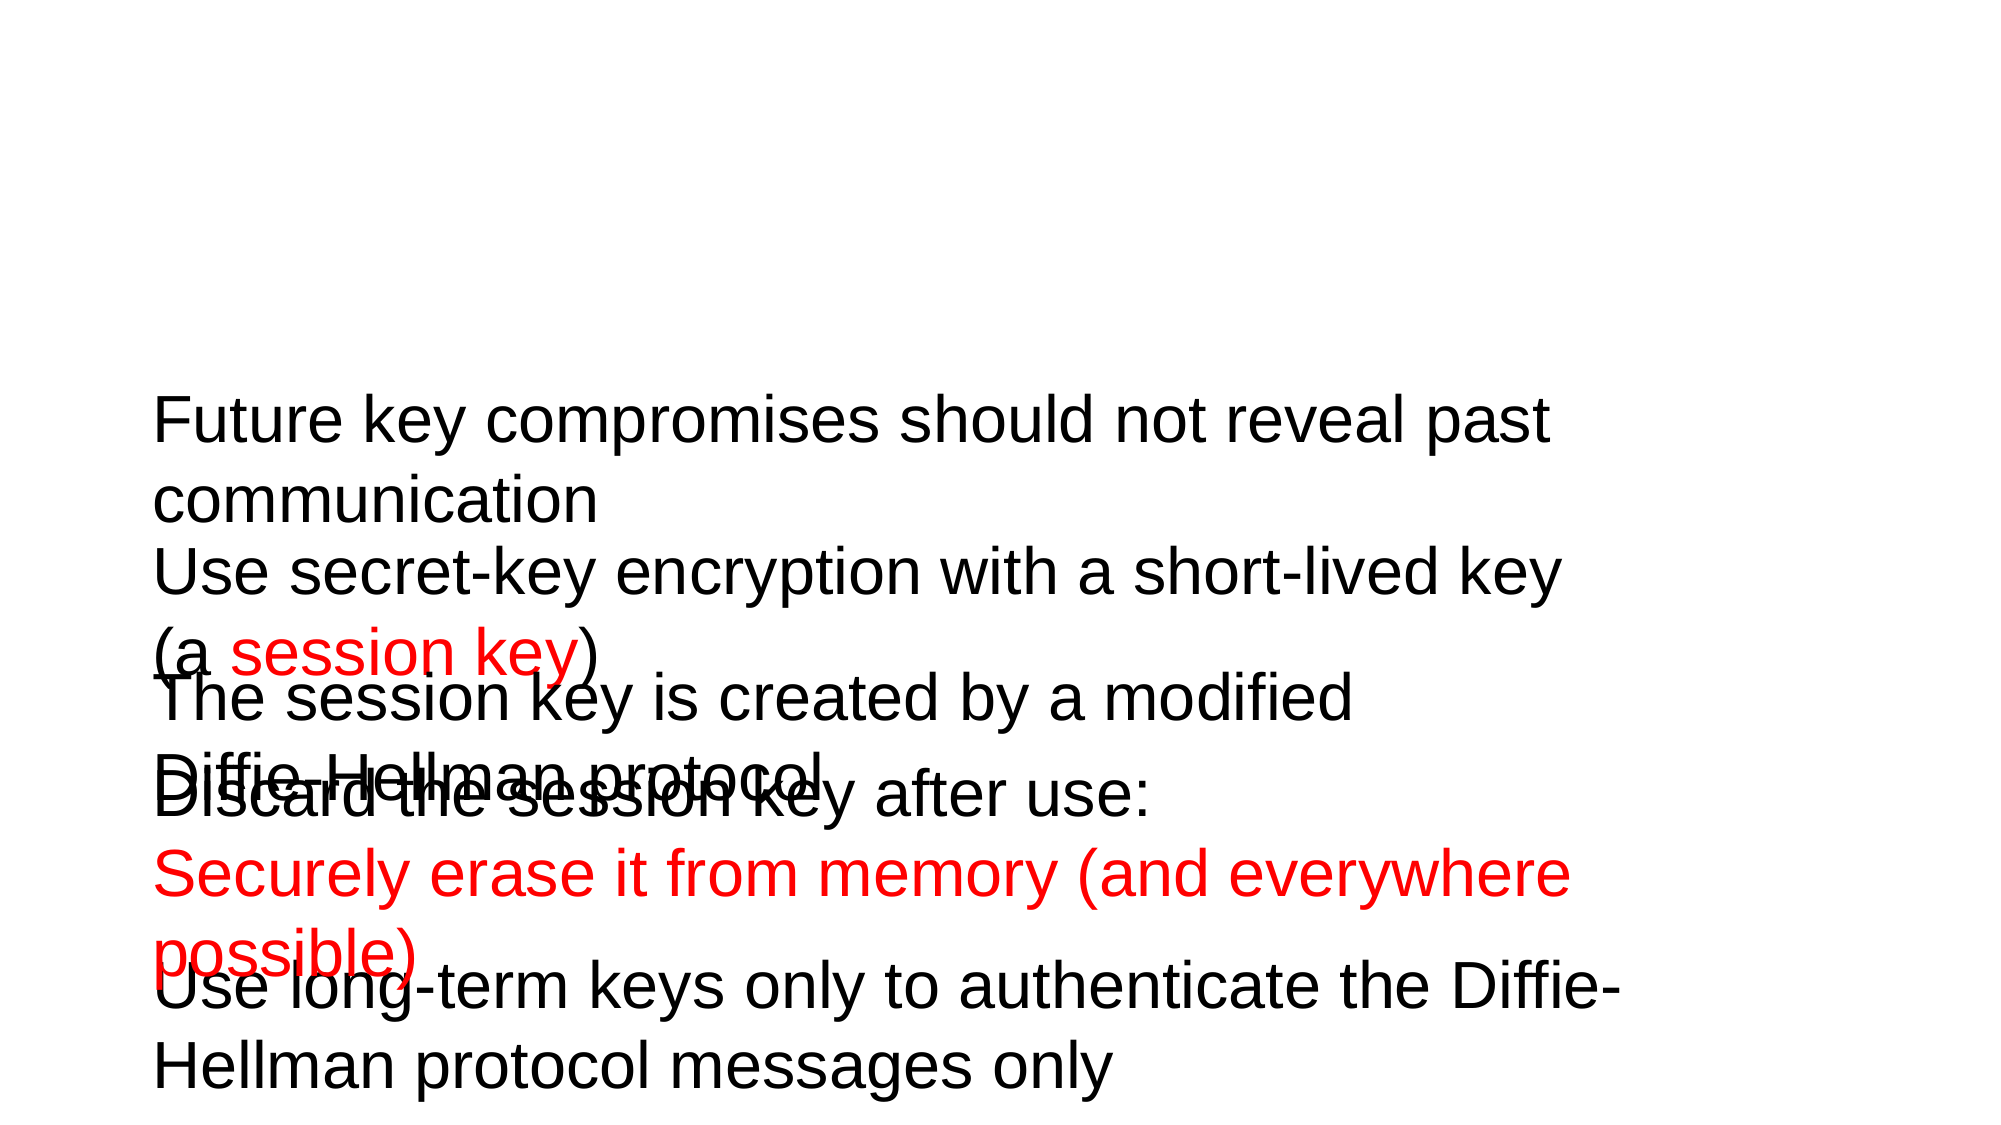

#
Future key compromises should not reveal past communication
Use secret-key encryption with a short-lived key (a session key)
The session key is created by a modified Diffie-Hellman protocol
Discard the session key after use:
Securely erase it from memory (and everywhere possible)
Use long-term keys only to authenticate the Diffie-Hellman protocol messages only